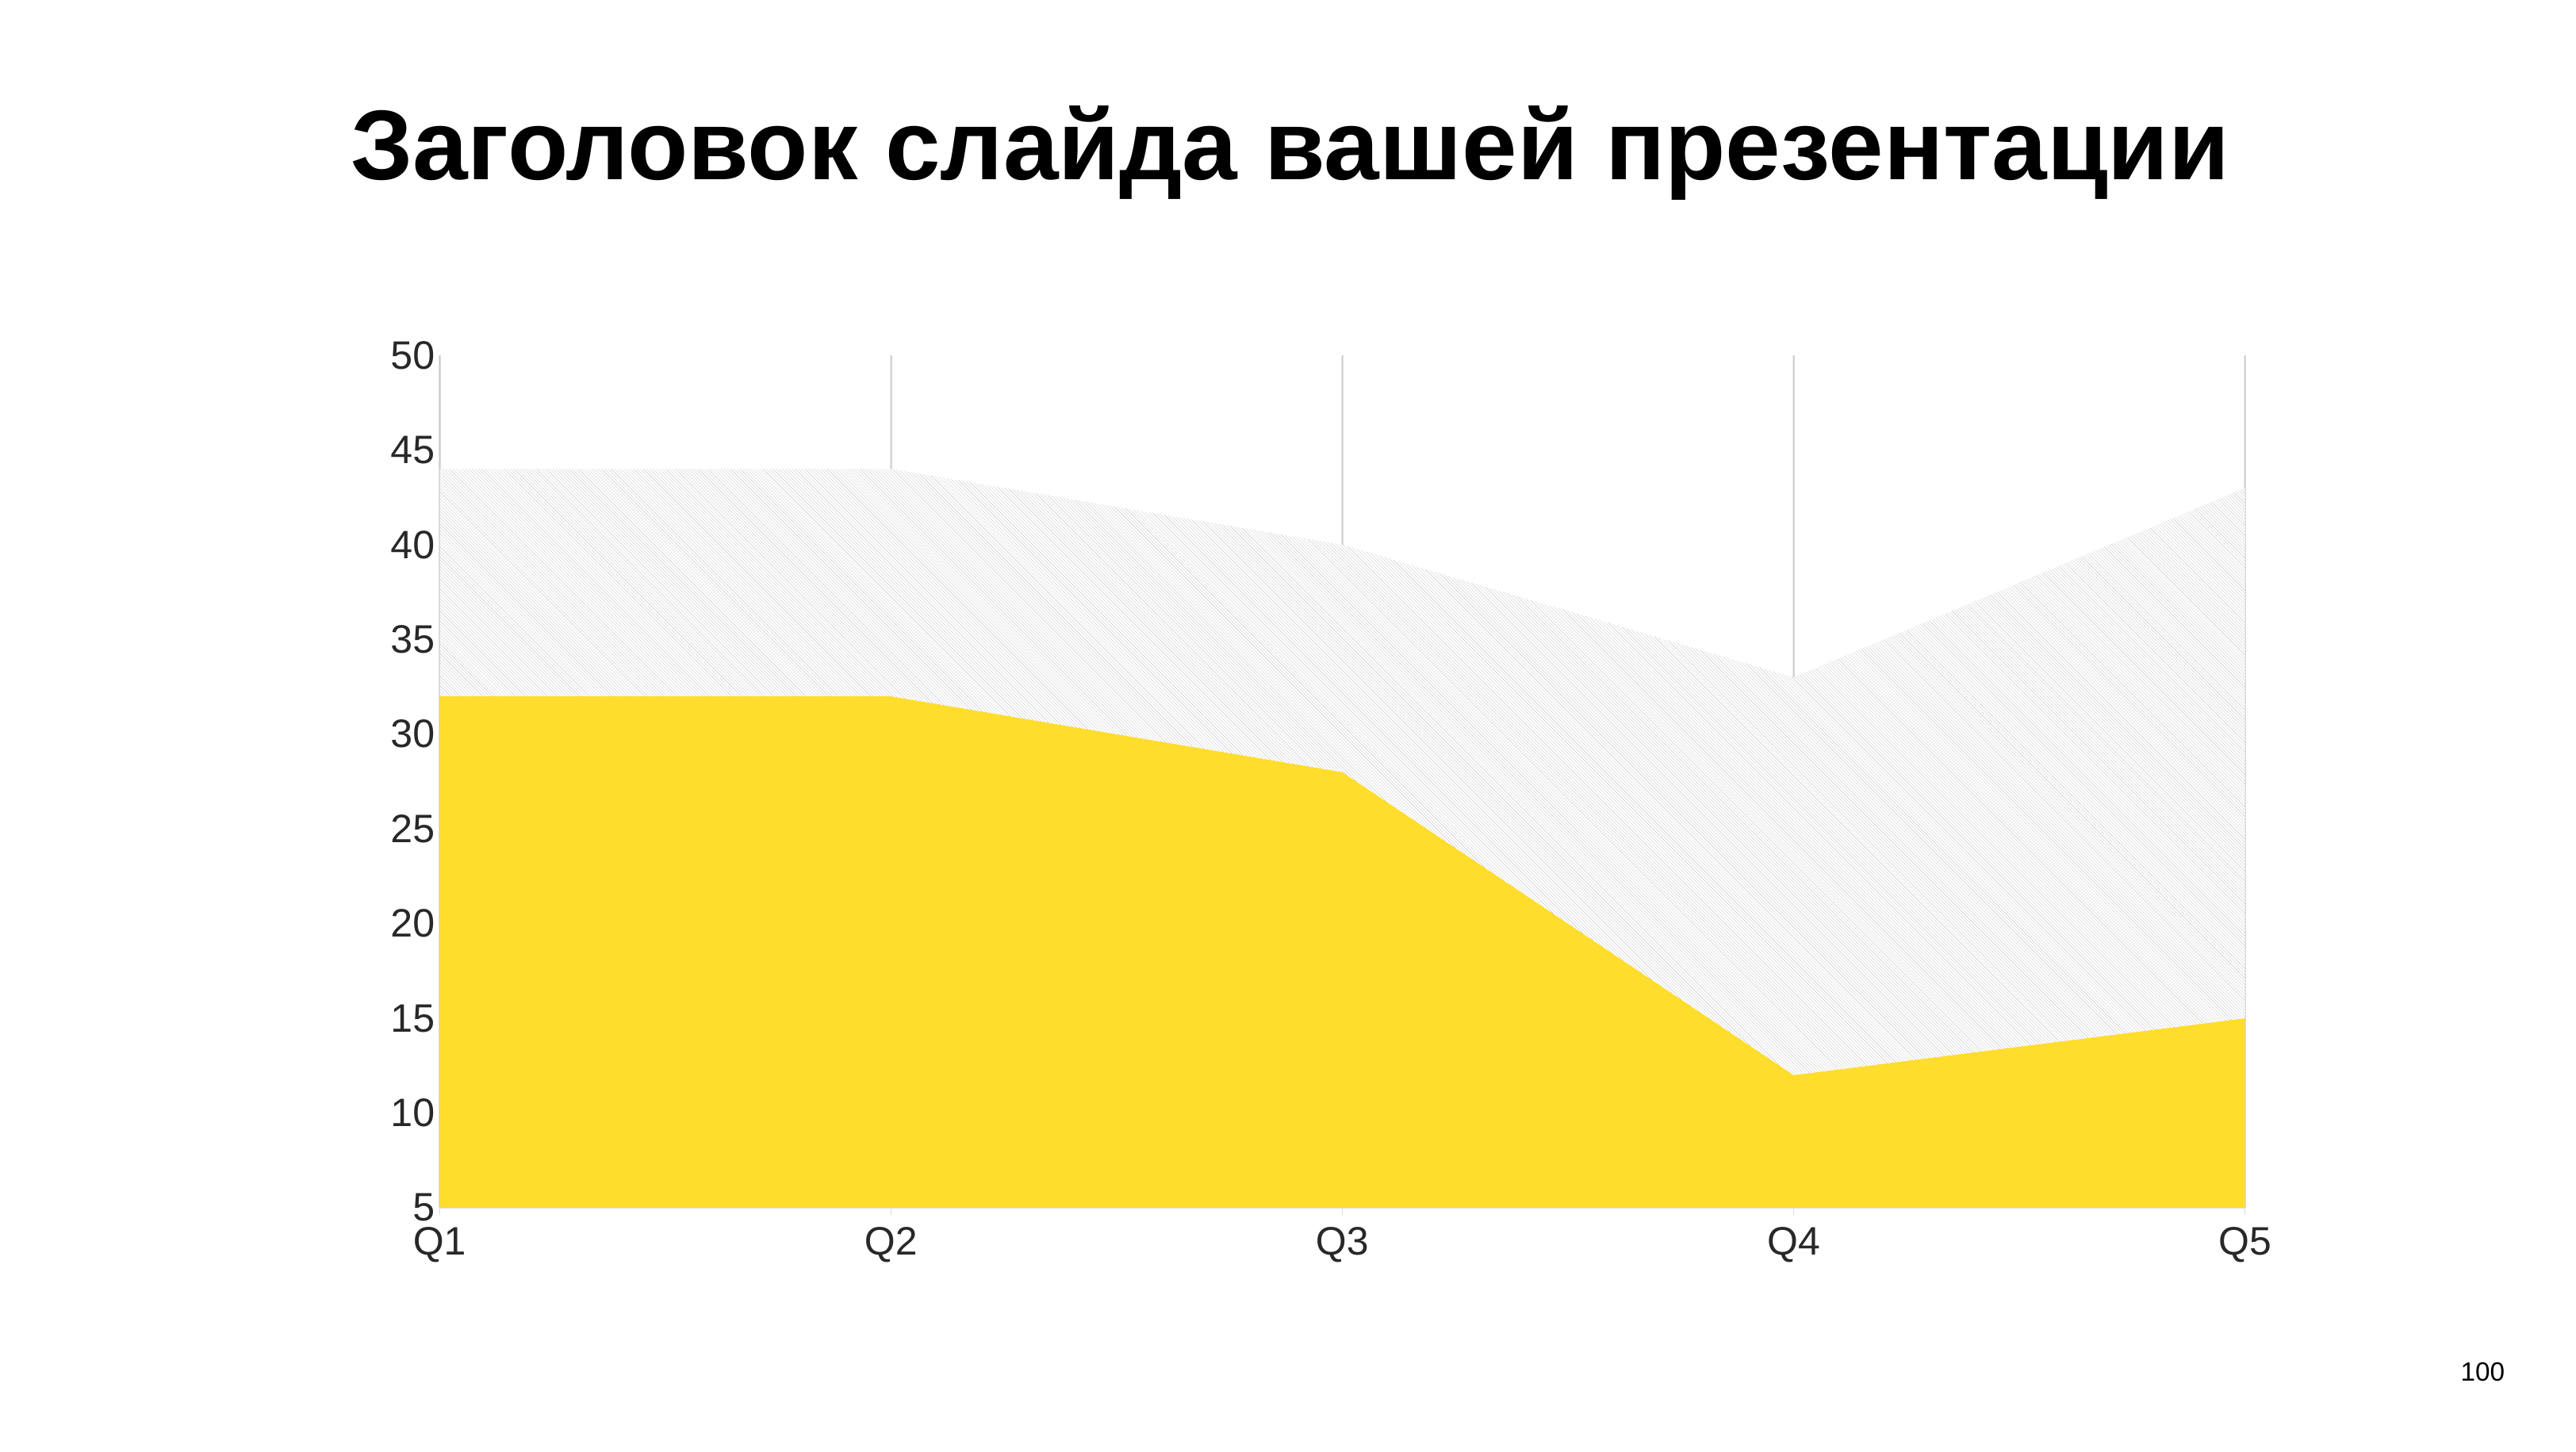

# Заголовок слайда вашей презентации

### Chart

| Category | Ряд 1 | Ряд 2 |
|---|---|---|
| Q1 | 32.0 | 12.0 |
| Q2 | 32.0 | 12.0 |
| Q3 | 28.0 | 12.0 |
| Q4 | 12.0 | 21.0 |
| Q5 | 15.0 | 28.0 |
100